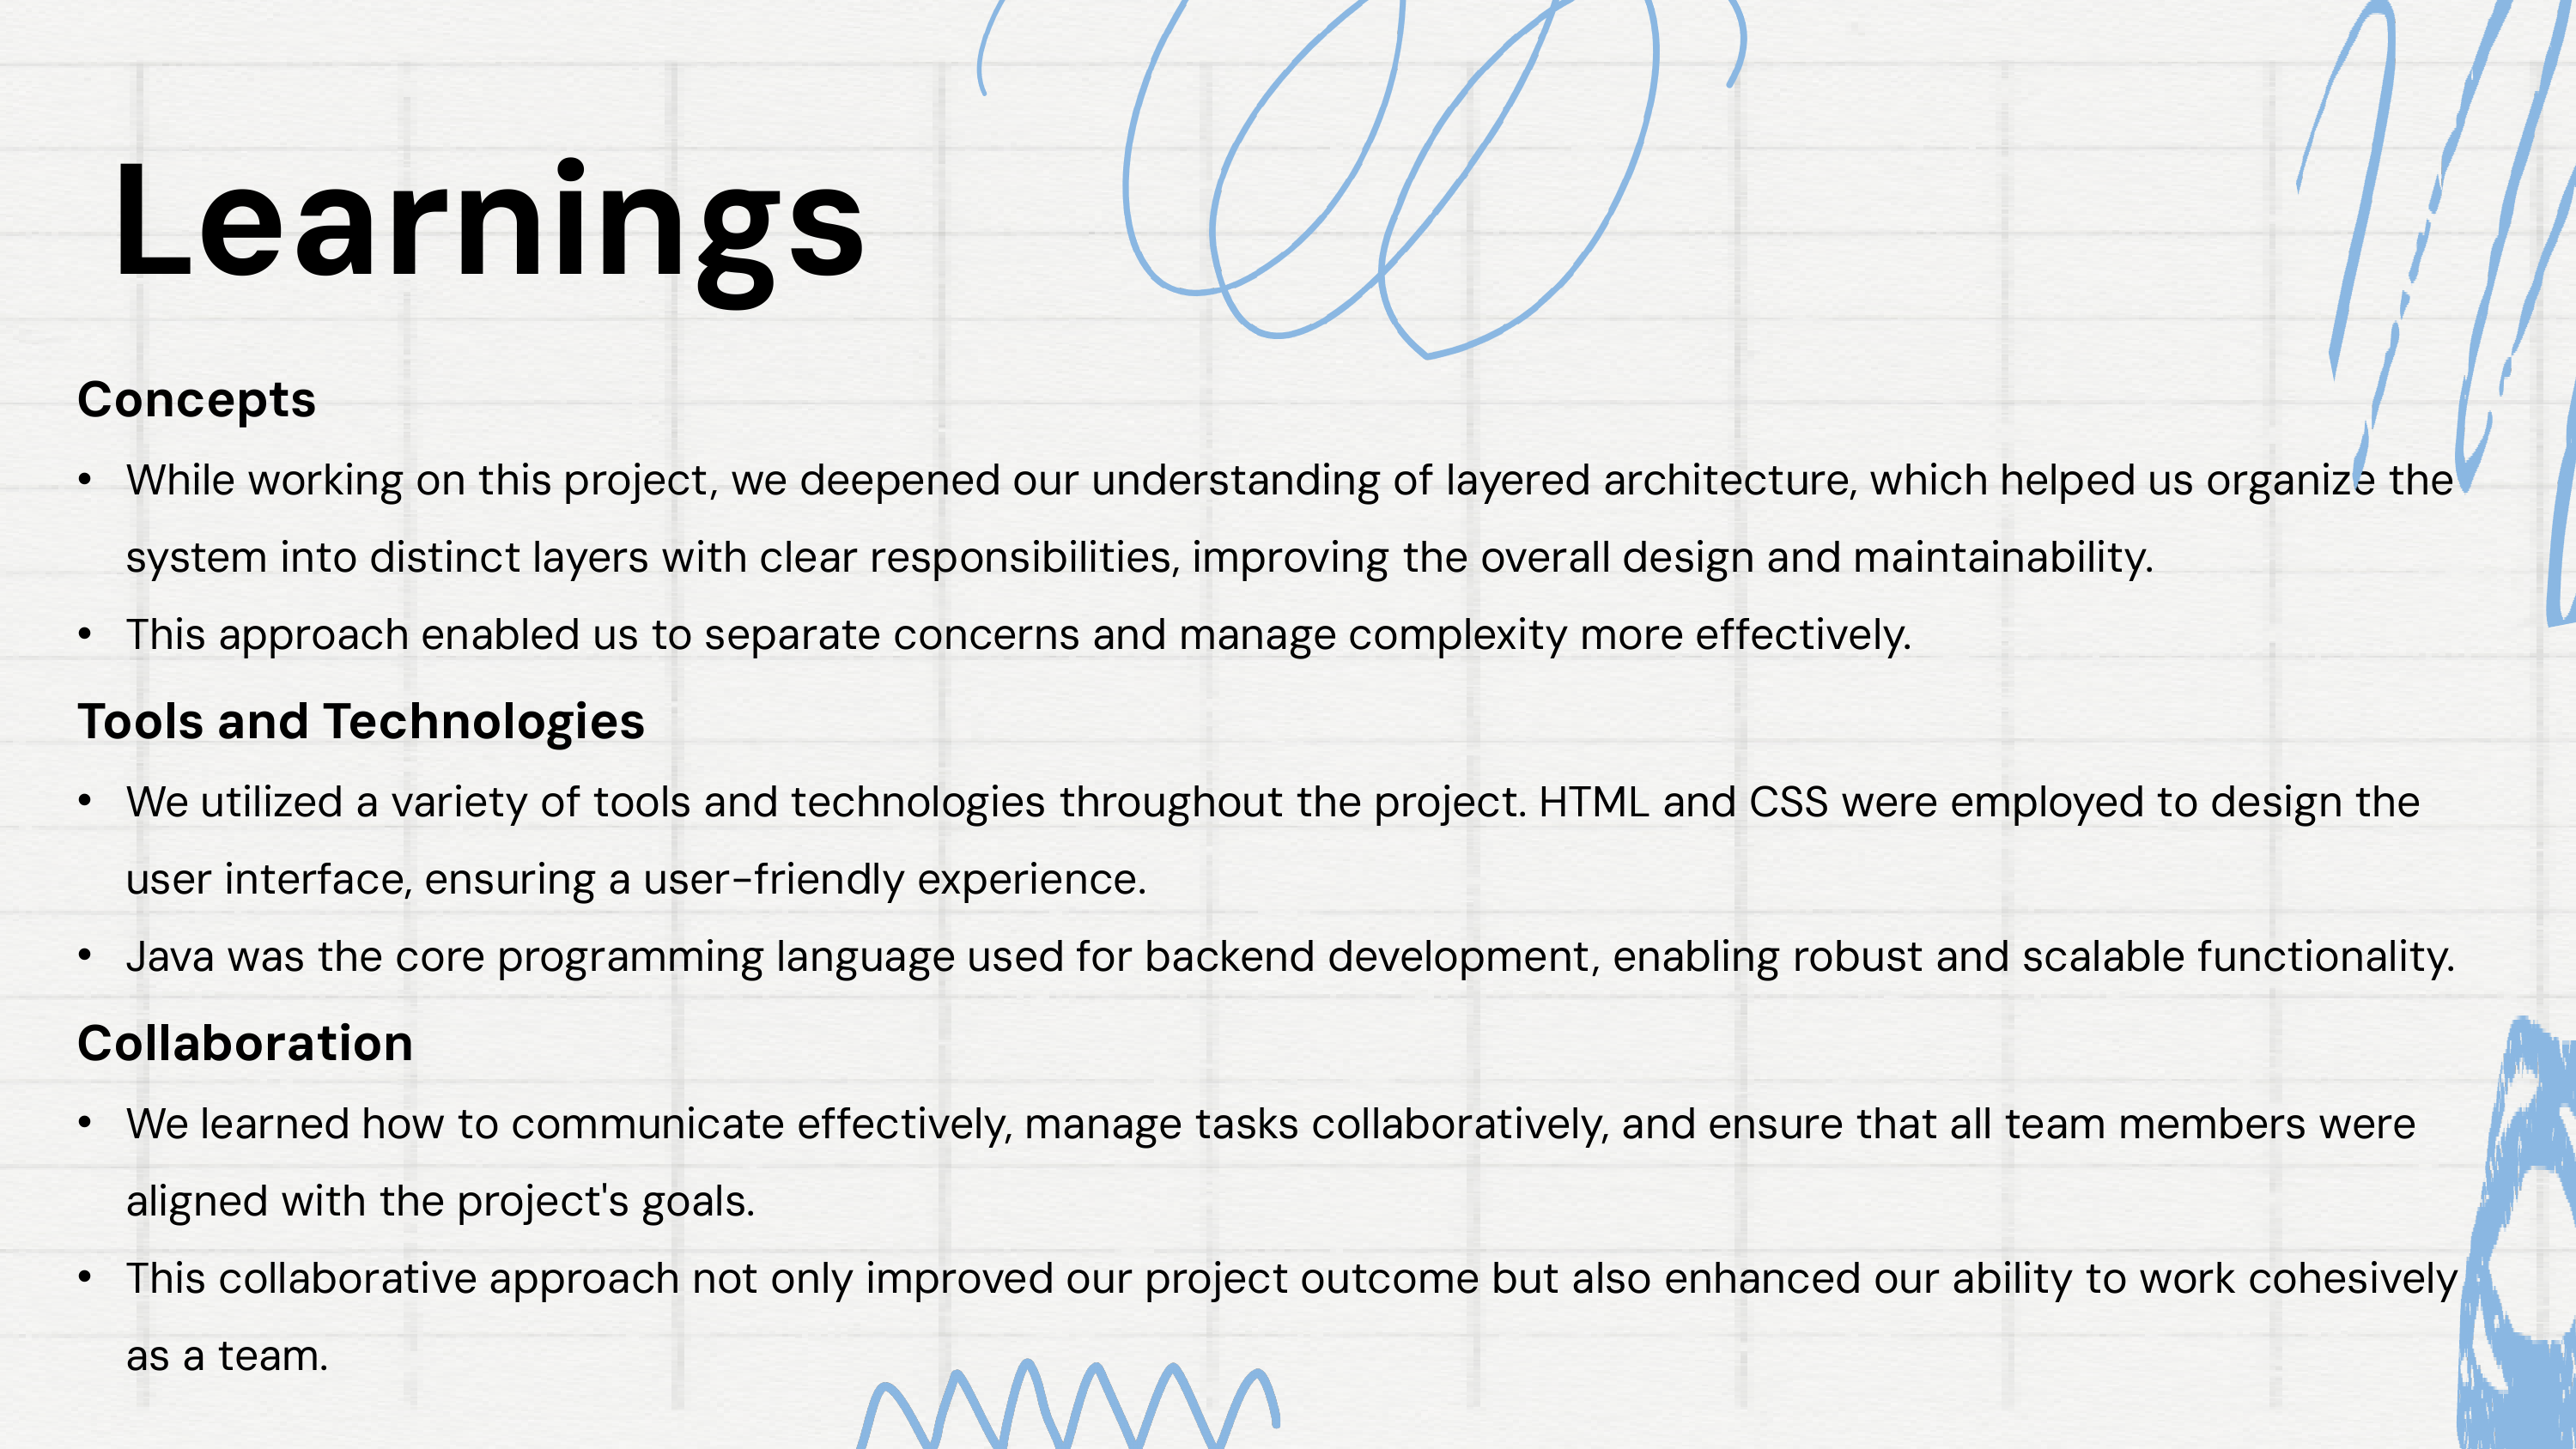

#

Learnings

Concepts
While working on this project, we deepened our understanding of layered architecture, which helped us organize the system into distinct layers with clear responsibilities, improving the overall design and maintainability.
This approach enabled us to separate concerns and manage complexity more effectively.
Tools and Technologies
We utilized a variety of tools and technologies throughout the project. HTML and CSS were employed to design the user interface, ensuring a user-friendly experience.
Java was the core programming language used for backend development, enabling robust and scalable functionality.
Collaboration
We learned how to communicate effectively, manage tasks collaboratively, and ensure that all team members were aligned with the project's goals.
This collaborative approach not only improved our project outcome but also enhanced our ability to work cohesively as a team.